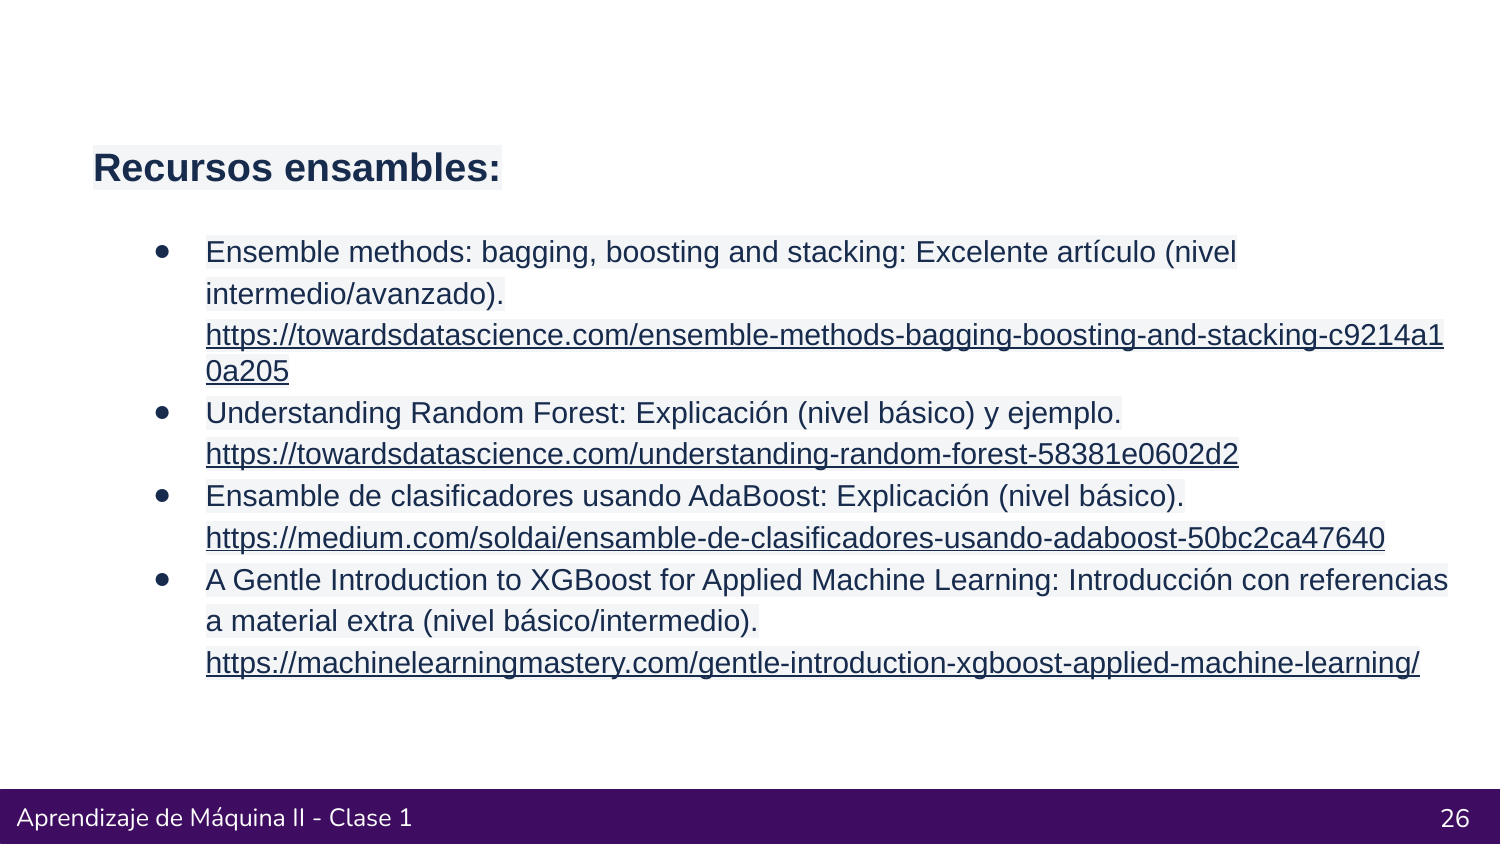

Recursos ensambles:
Ensemble methods: bagging, boosting and stacking: Excelente artículo (nivel intermedio/avanzado).
https://towardsdatascience.com/ensemble-methods-bagging-boosting-and-stacking-c9214a10a205
Understanding Random Forest: Explicación (nivel básico) y ejemplo.
https://towardsdatascience.com/understanding-random-forest-58381e0602d2
Ensamble de clasificadores usando AdaBoost: Explicación (nivel básico).
https://medium.com/soldai/ensamble-de-clasificadores-usando-adaboost-50bc2ca47640
A Gentle Introduction to XGBoost for Applied Machine Learning: Introducción con referencias a material extra (nivel básico/intermedio).
https://machinelearningmastery.com/gentle-introduction-xgboost-applied-machine-learning/

Aprendizaje de Máquina II - Clase 1
26